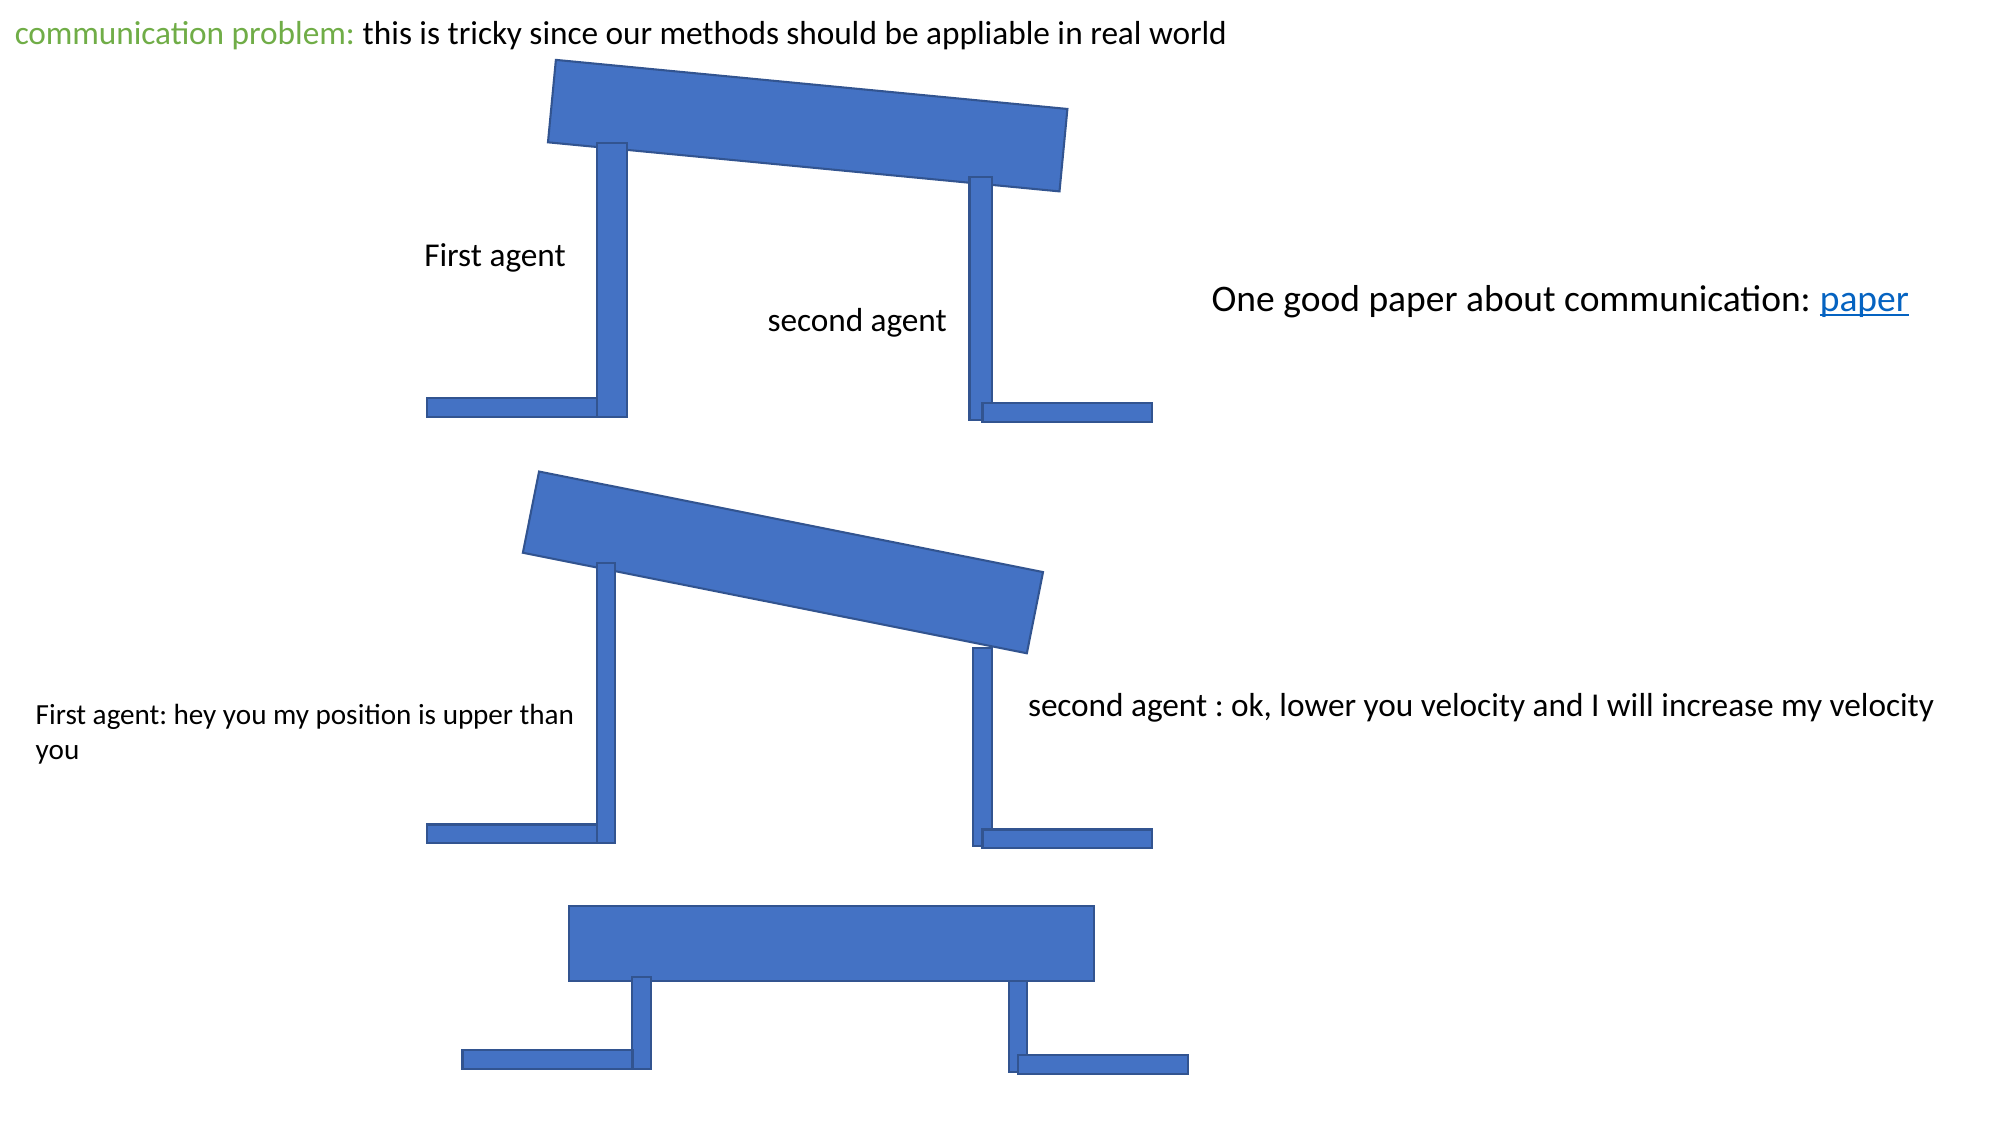

communication problem: this is tricky since our methods should be appliable in real world

First agent
One good paper about communication: paper
second agent

second agent : ok, lower you velocity and I will increase my velocity
First agent: hey you my position is upper than you